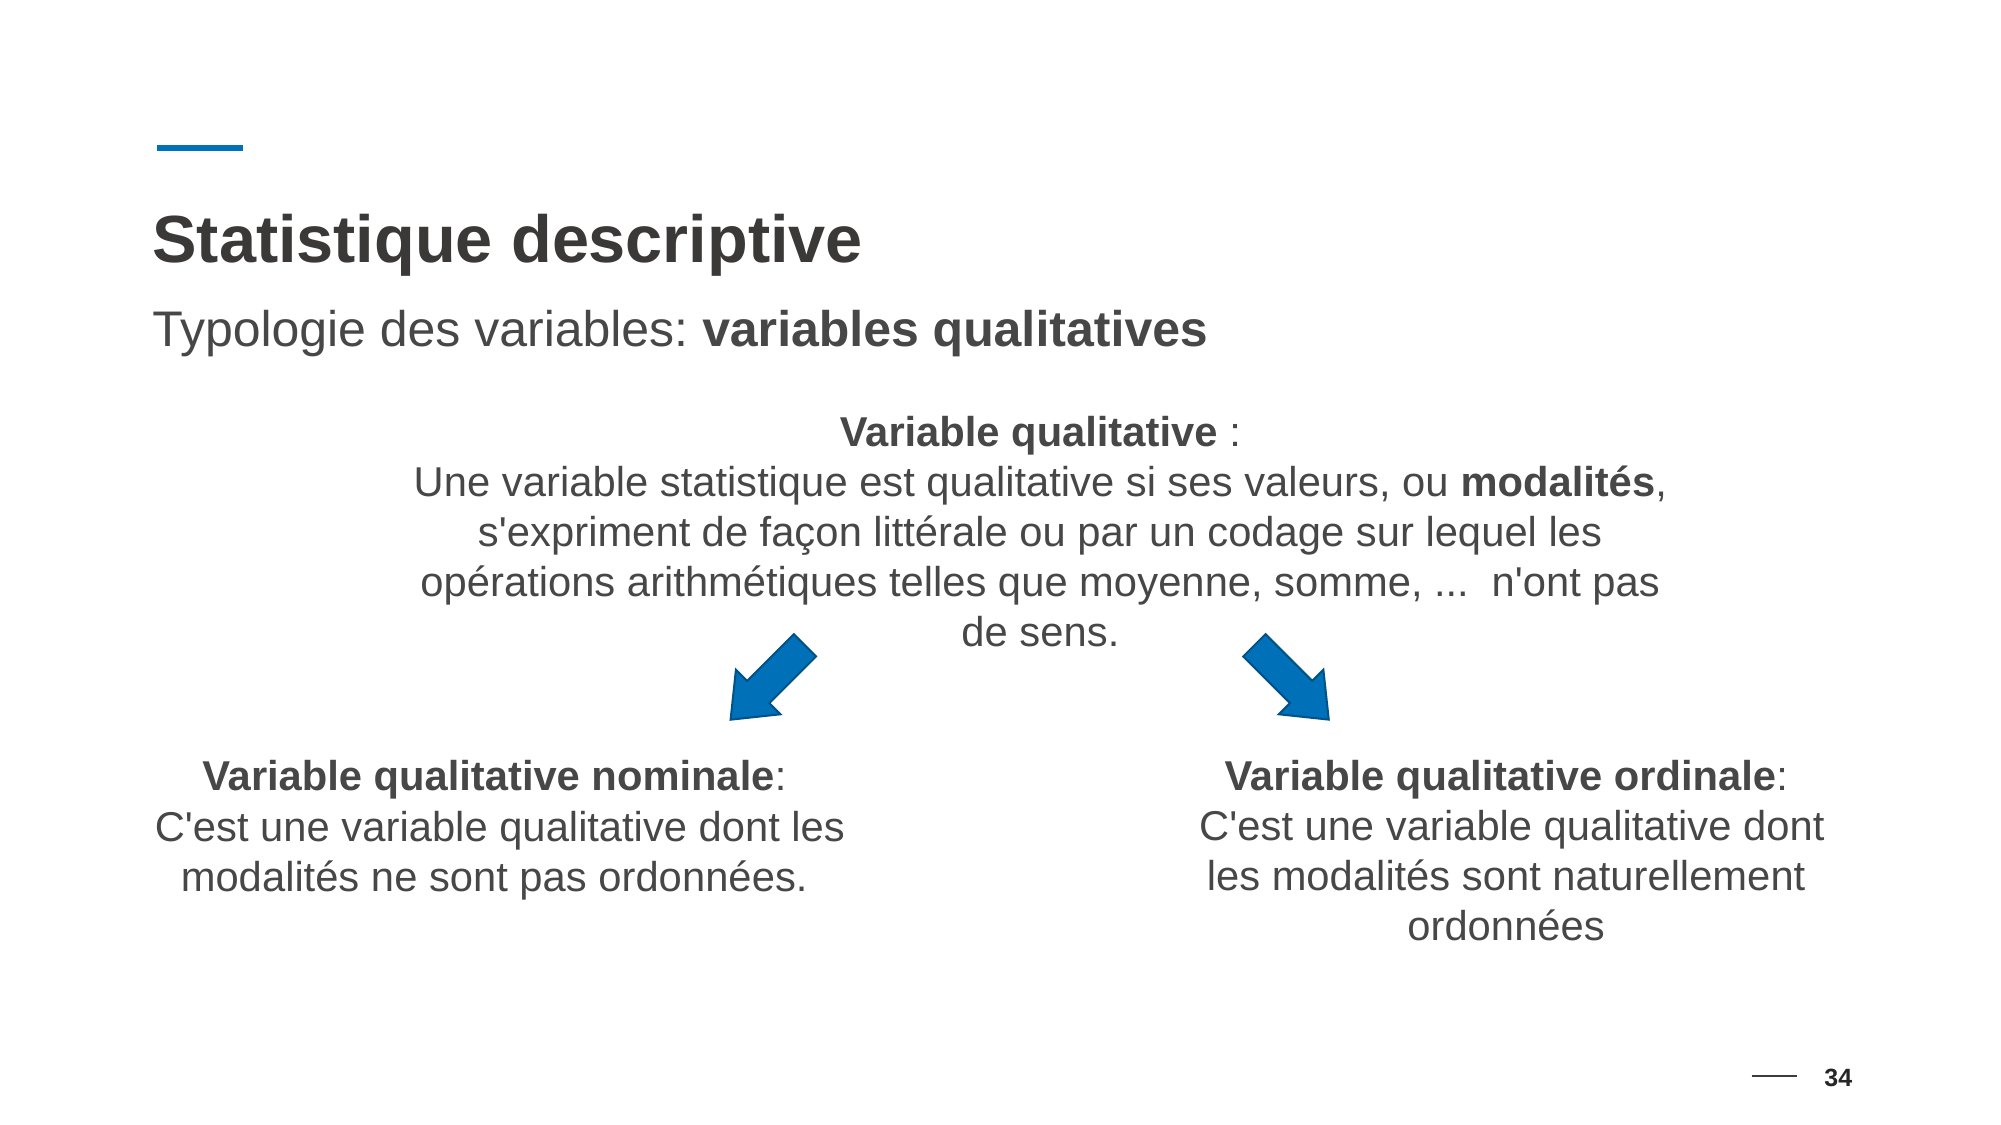

# Statistique descriptive
Typologie des variables: variables qualitatives
Variable qualitative :
Une variable statistique est qualitative si ses valeurs, ou modalités, s'expriment de façon littérale ou par un codage sur lequel les opérations arithmétiques telles que moyenne, somme, ...  n'ont pas de sens.

Variable qualitative nominale:
C'est une variable qualitative dont les modalités ne sont pas ordonnées.
Variable qualitative ordinale:
 C'est une variable qualitative dont les modalités sont naturellement ordonnées
34